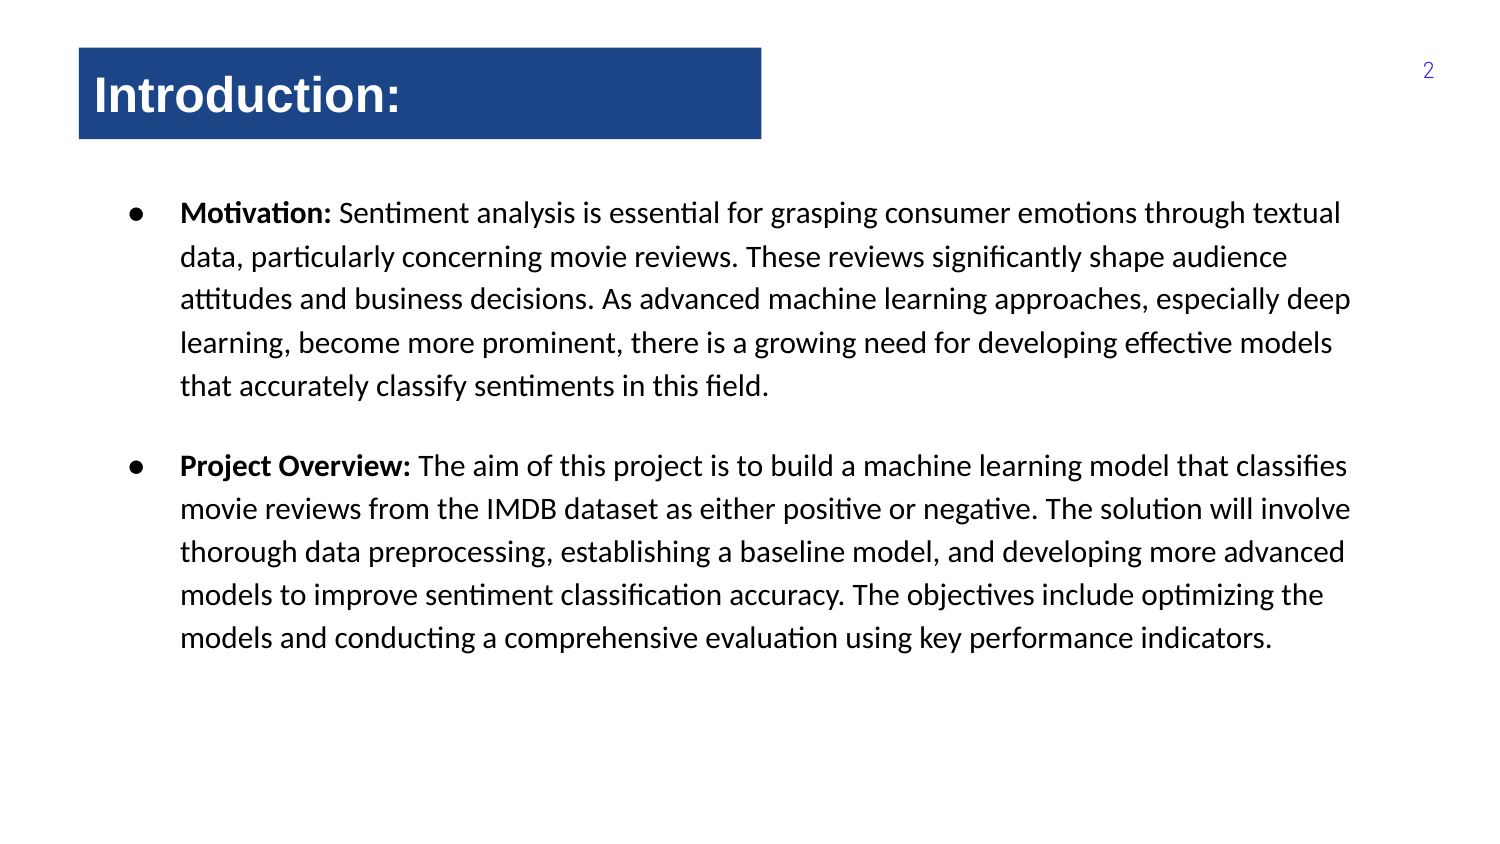

2
Introduction:
Motivation: Sentiment analysis is essential for grasping consumer emotions through textual data, particularly concerning movie reviews. These reviews significantly shape audience attitudes and business decisions. As advanced machine learning approaches, especially deep learning, become more prominent, there is a growing need for developing effective models that accurately classify sentiments in this field.
Project Overview: The aim of this project is to build a machine learning model that classifies movie reviews from the IMDB dataset as either positive or negative. The solution will involve thorough data preprocessing, establishing a baseline model, and developing more advanced models to improve sentiment classification accuracy. The objectives include optimizing the models and conducting a comprehensive evaluation using key performance indicators.